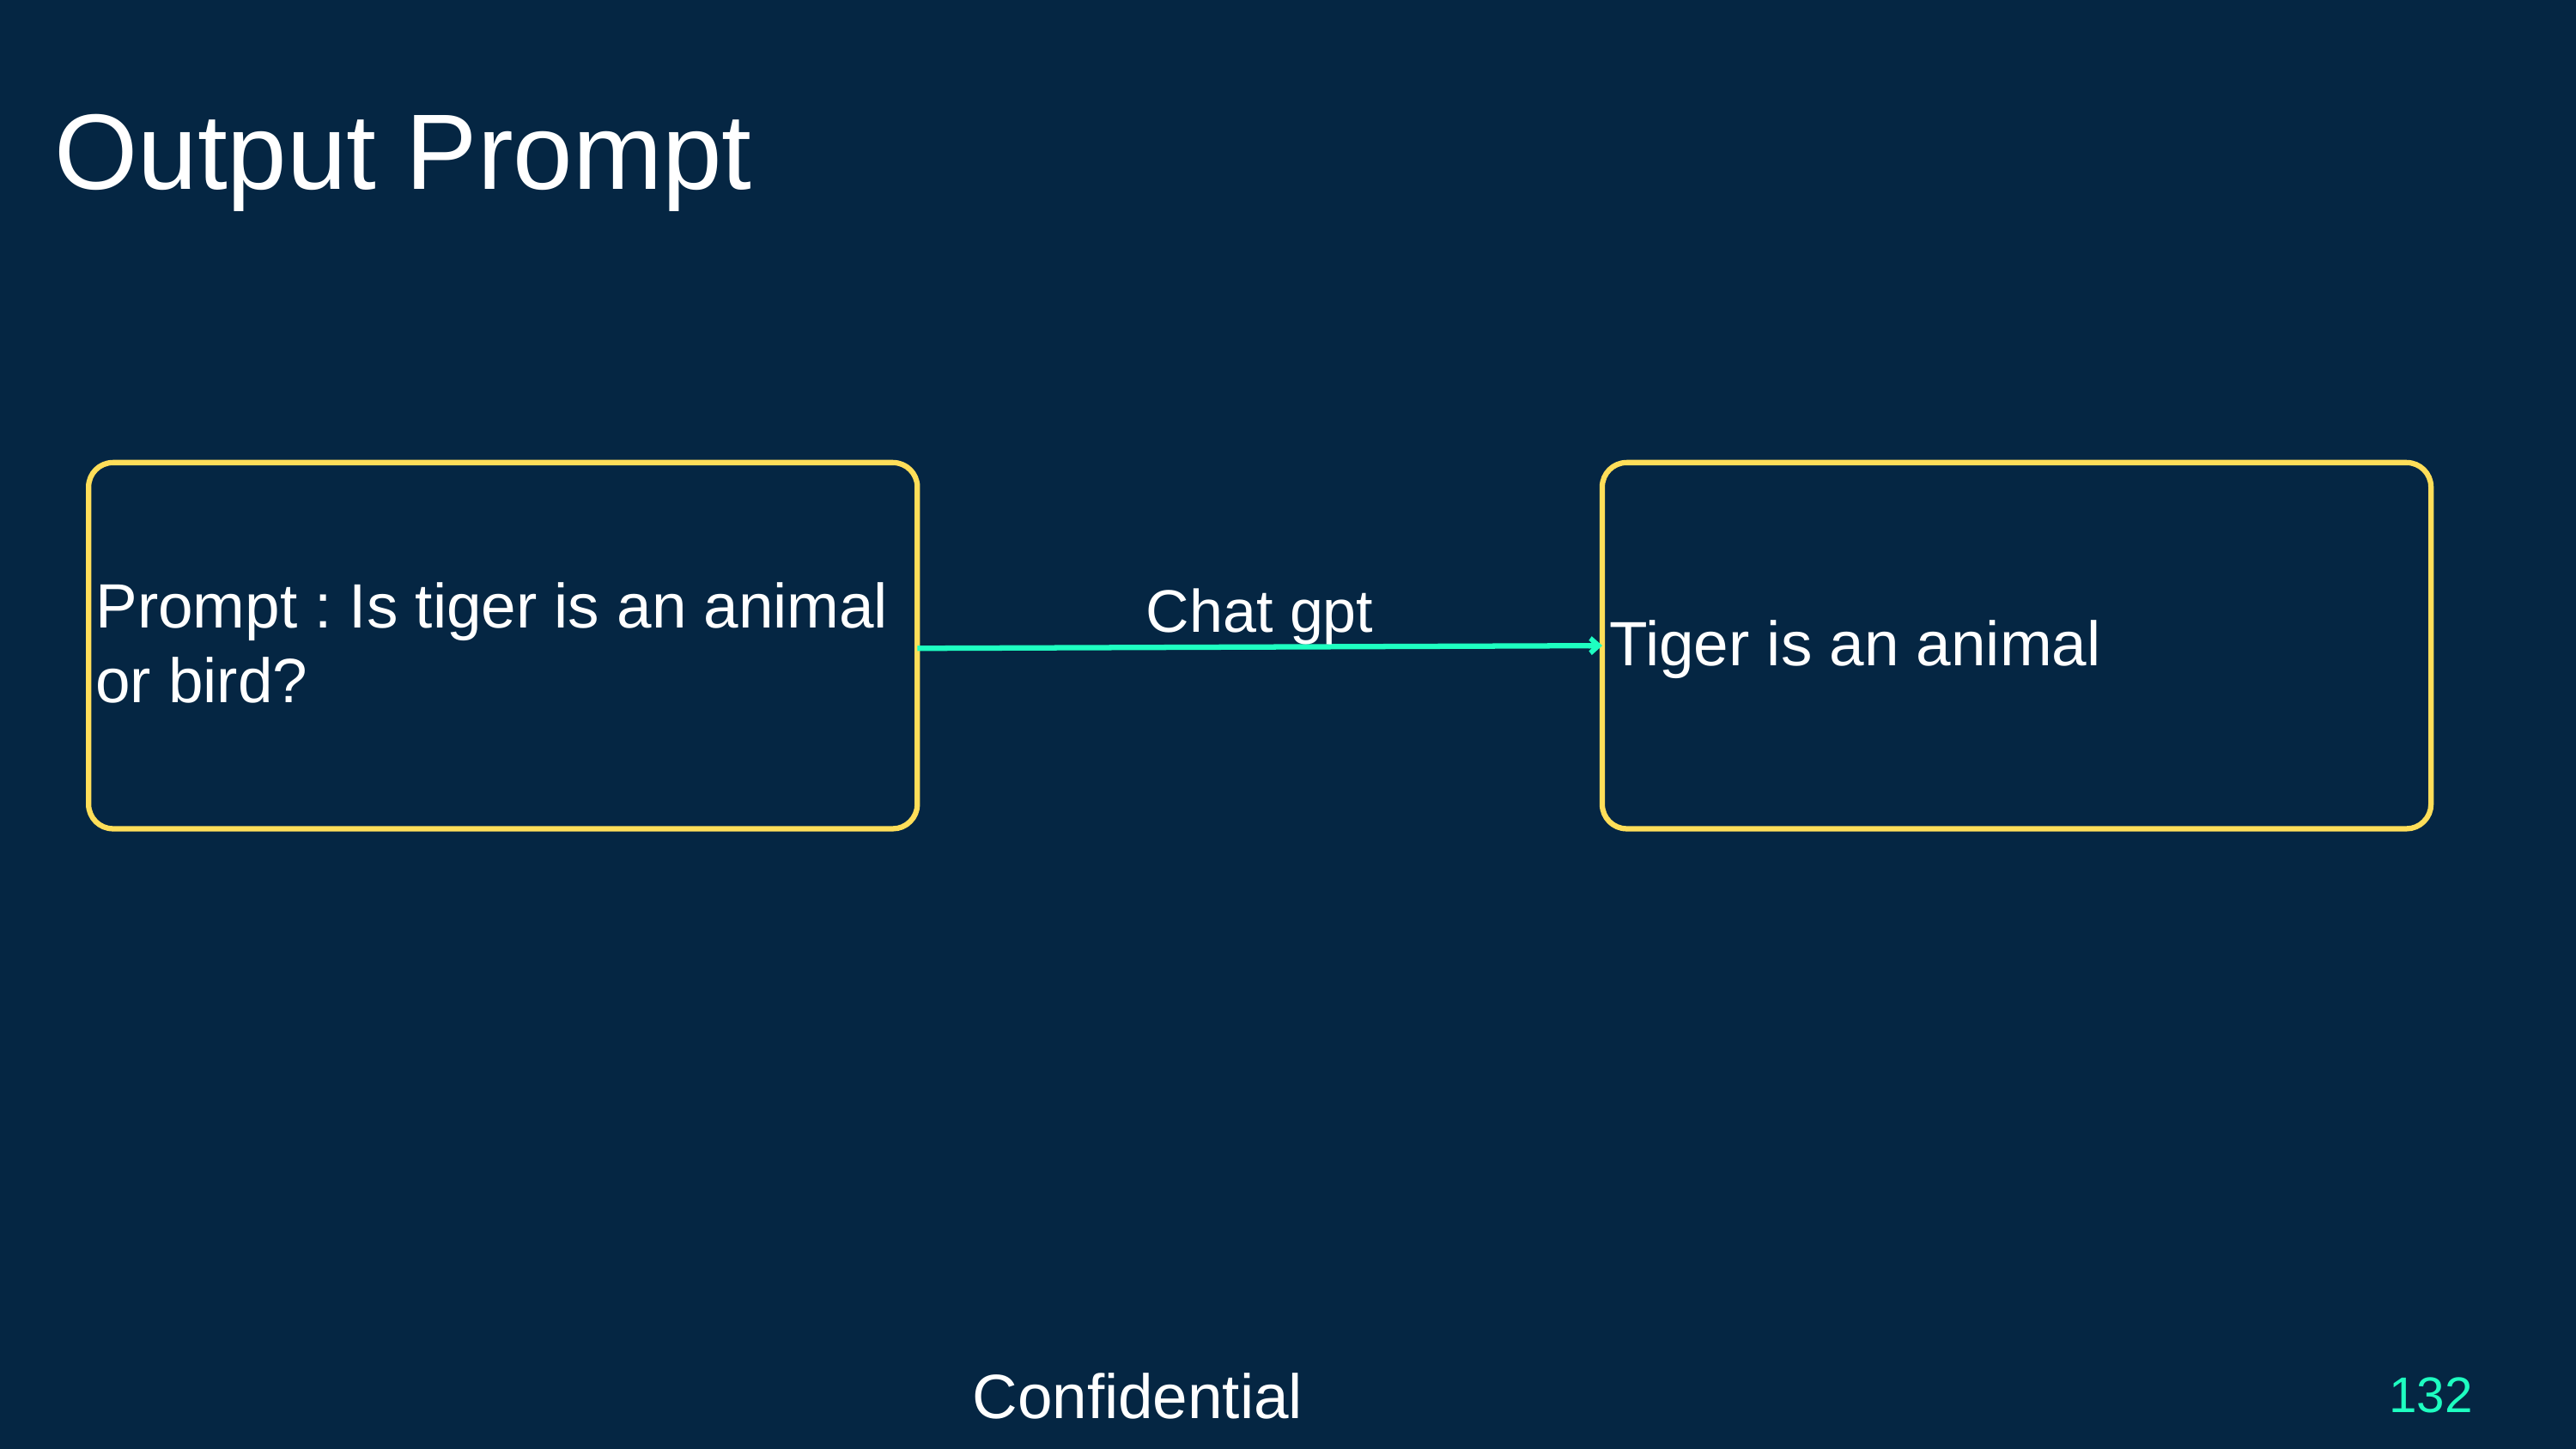

Output Prompt

Prompt : Is tiger is an animal or bird?

Tiger is an animal
Chat gpt

Confidential
132